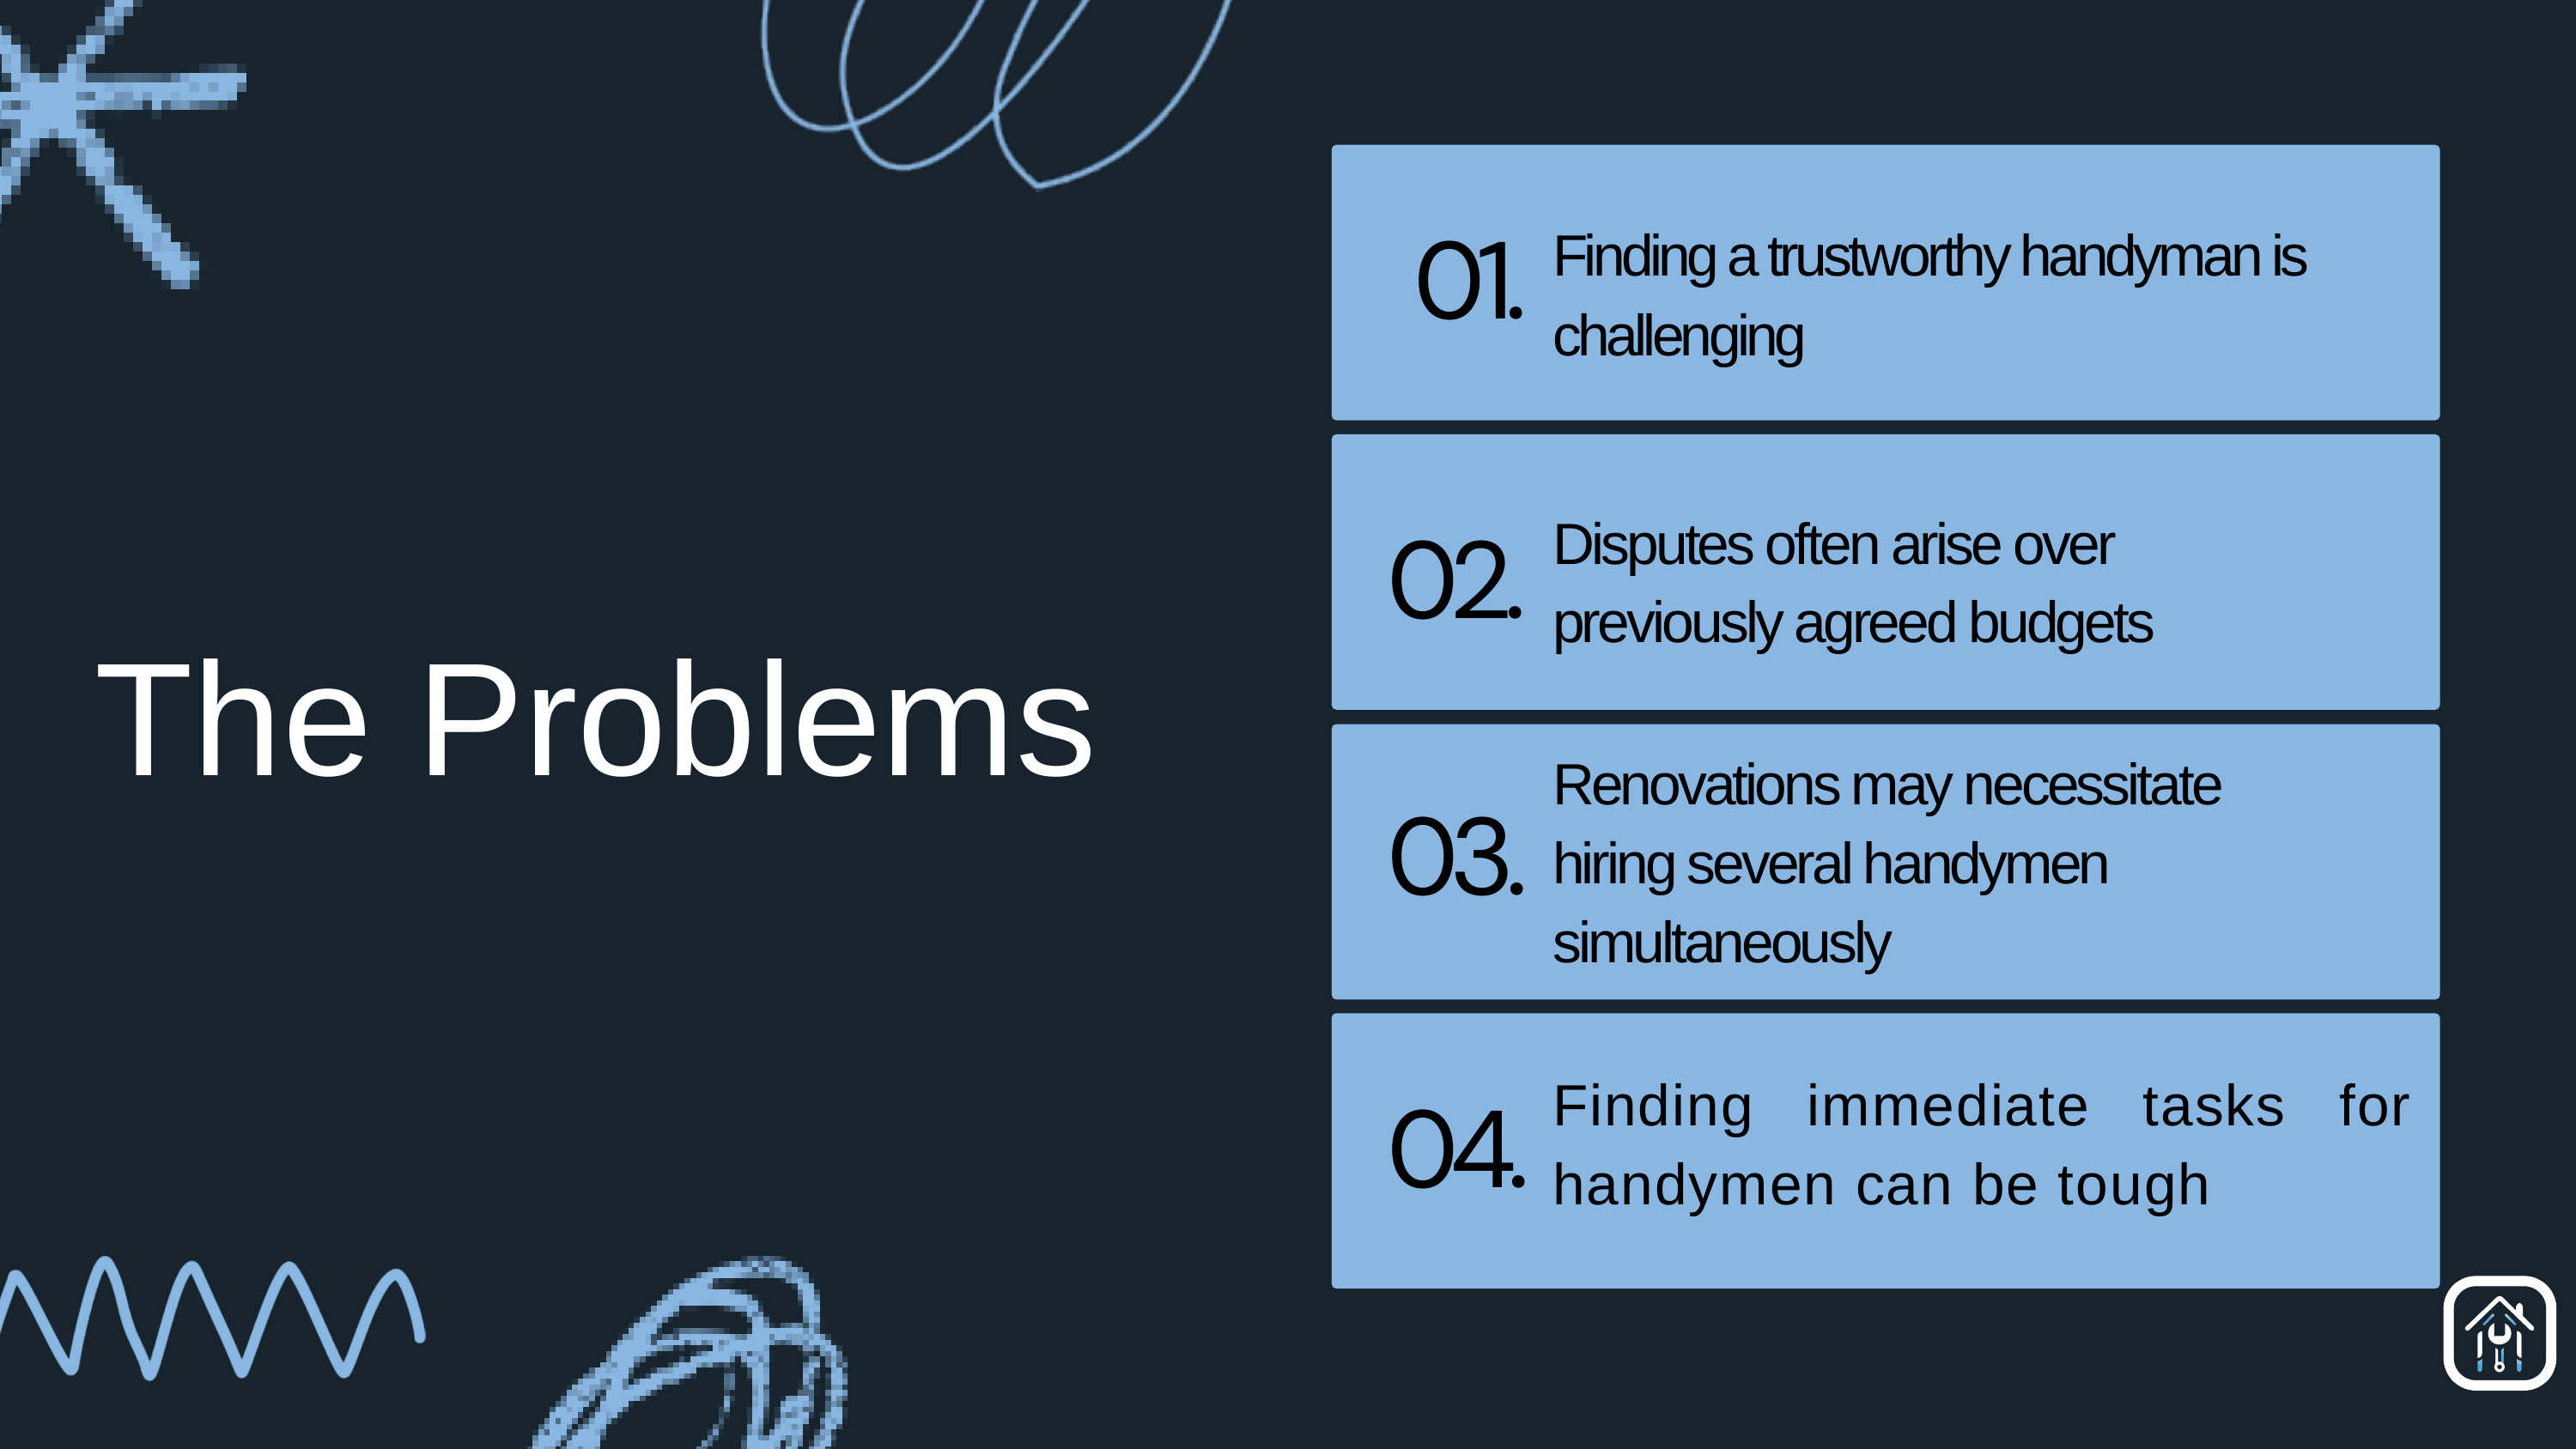

Finding a trustworthy handyman is challenging
01.

Disputes often arise over previously agreed budgets
02.
The Problems

Renovations may necessitate hiring several handymen simultaneously
03.

Finding immediate tasks for handymen can be tough
04.